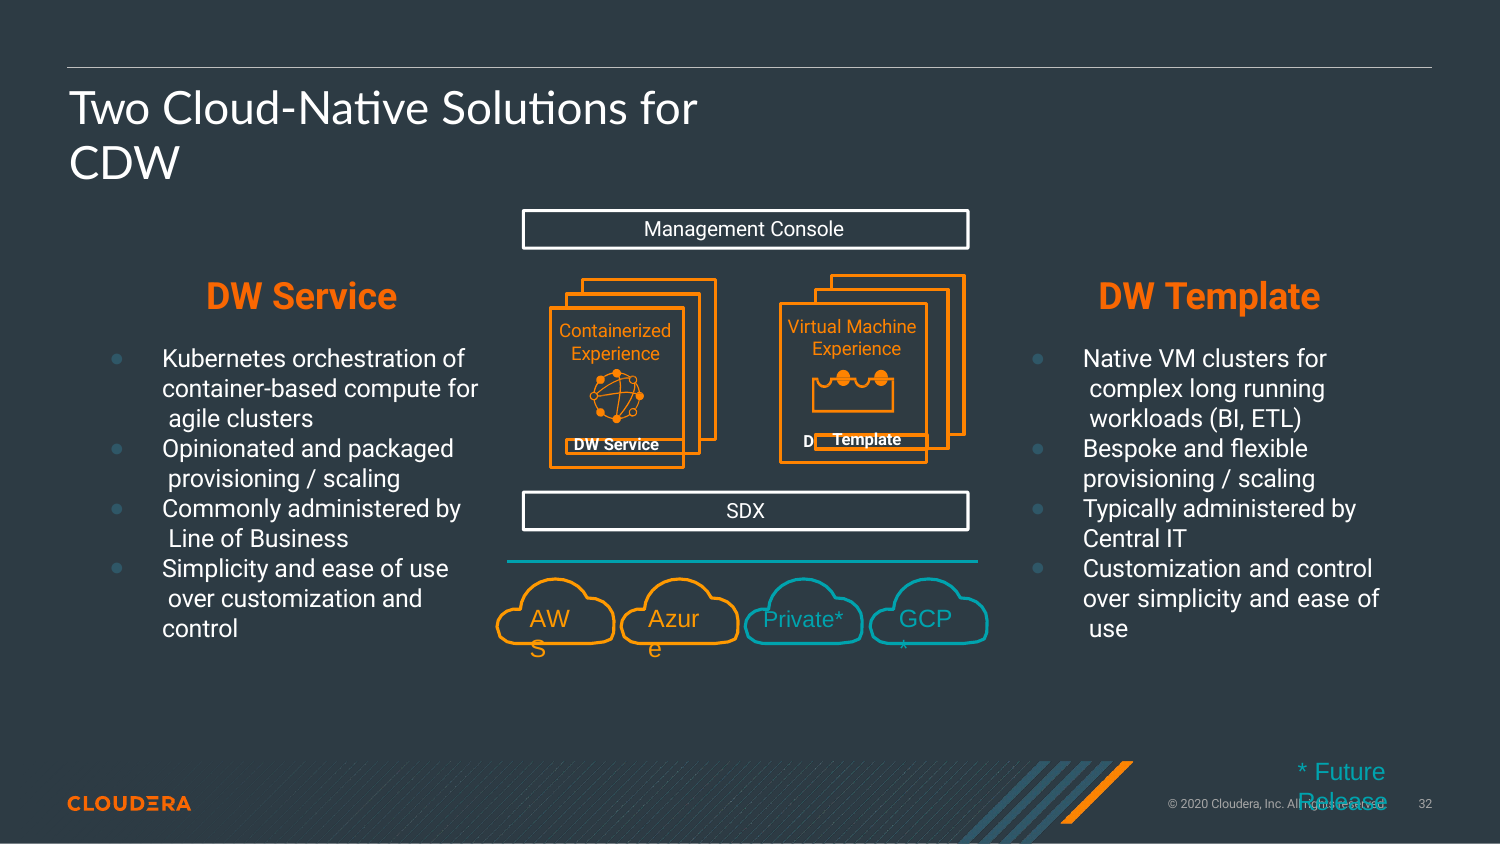

# Two Cloud-Native Solutions for CDW

Management Console
DW Service
Kubernetes orchestration of  container-based compute for  agile clusters
Opinionated and packaged  provisioning / scaling
Commonly administered by  Line of Business
Simplicity and ease of use  over customization and  control
DW Template
Native VM clusters for  complex long running  workloads (BI, ETL)
Bespoke and ﬂexible  provisioning / scaling
Typically administered by  Central IT
Customization and control  over simplicity and ease of  use

Virtual Machine  Experience
Containerized
Experience

DW
Template
DW Service

SDX

GCP*
AWS
Azure
Private*
* Future Release
© 2020 Cloudera, Inc. All rights reserved.
32